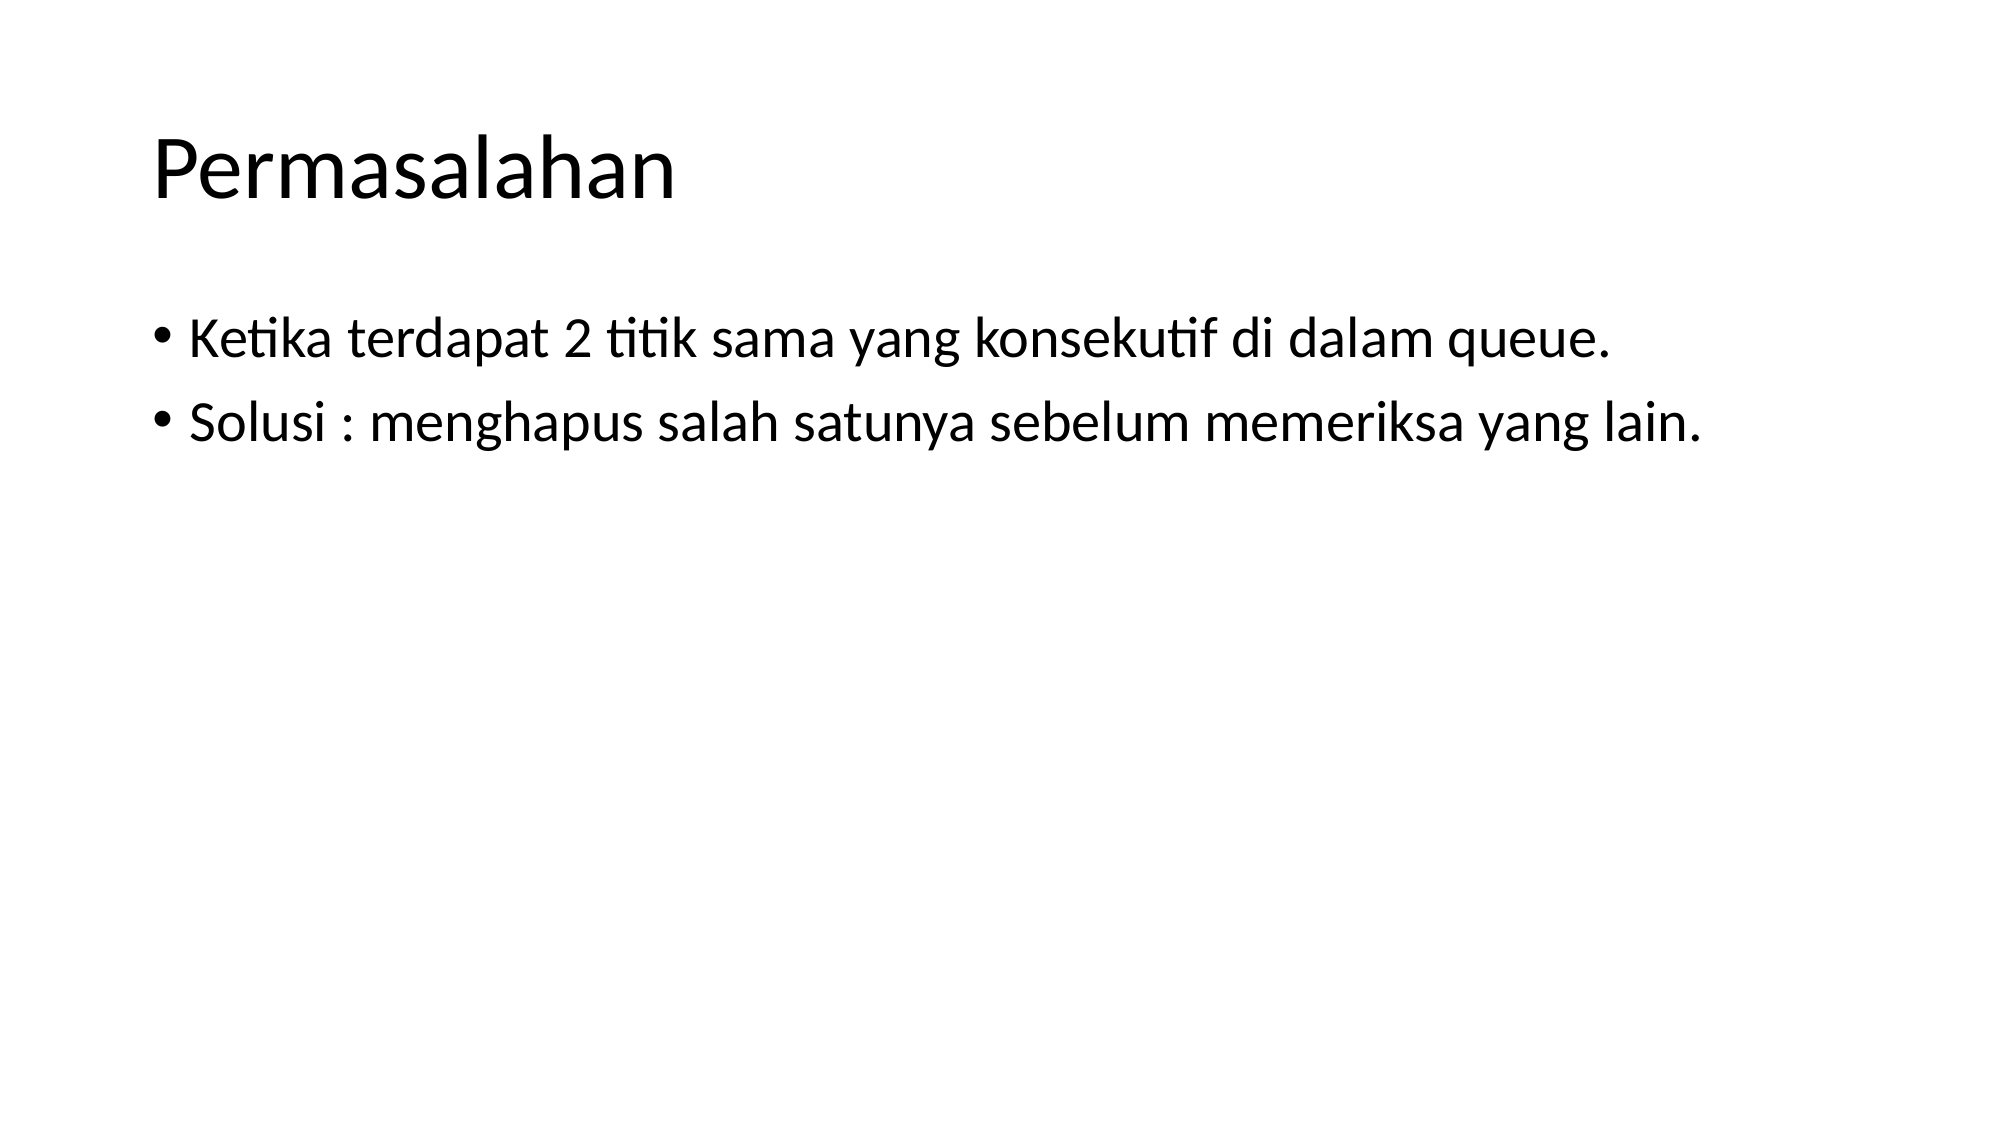

# Permasalahan
Ketika terdapat 2 titik sama yang konsekutif di dalam queue.
Solusi : menghapus salah satunya sebelum memeriksa yang lain.